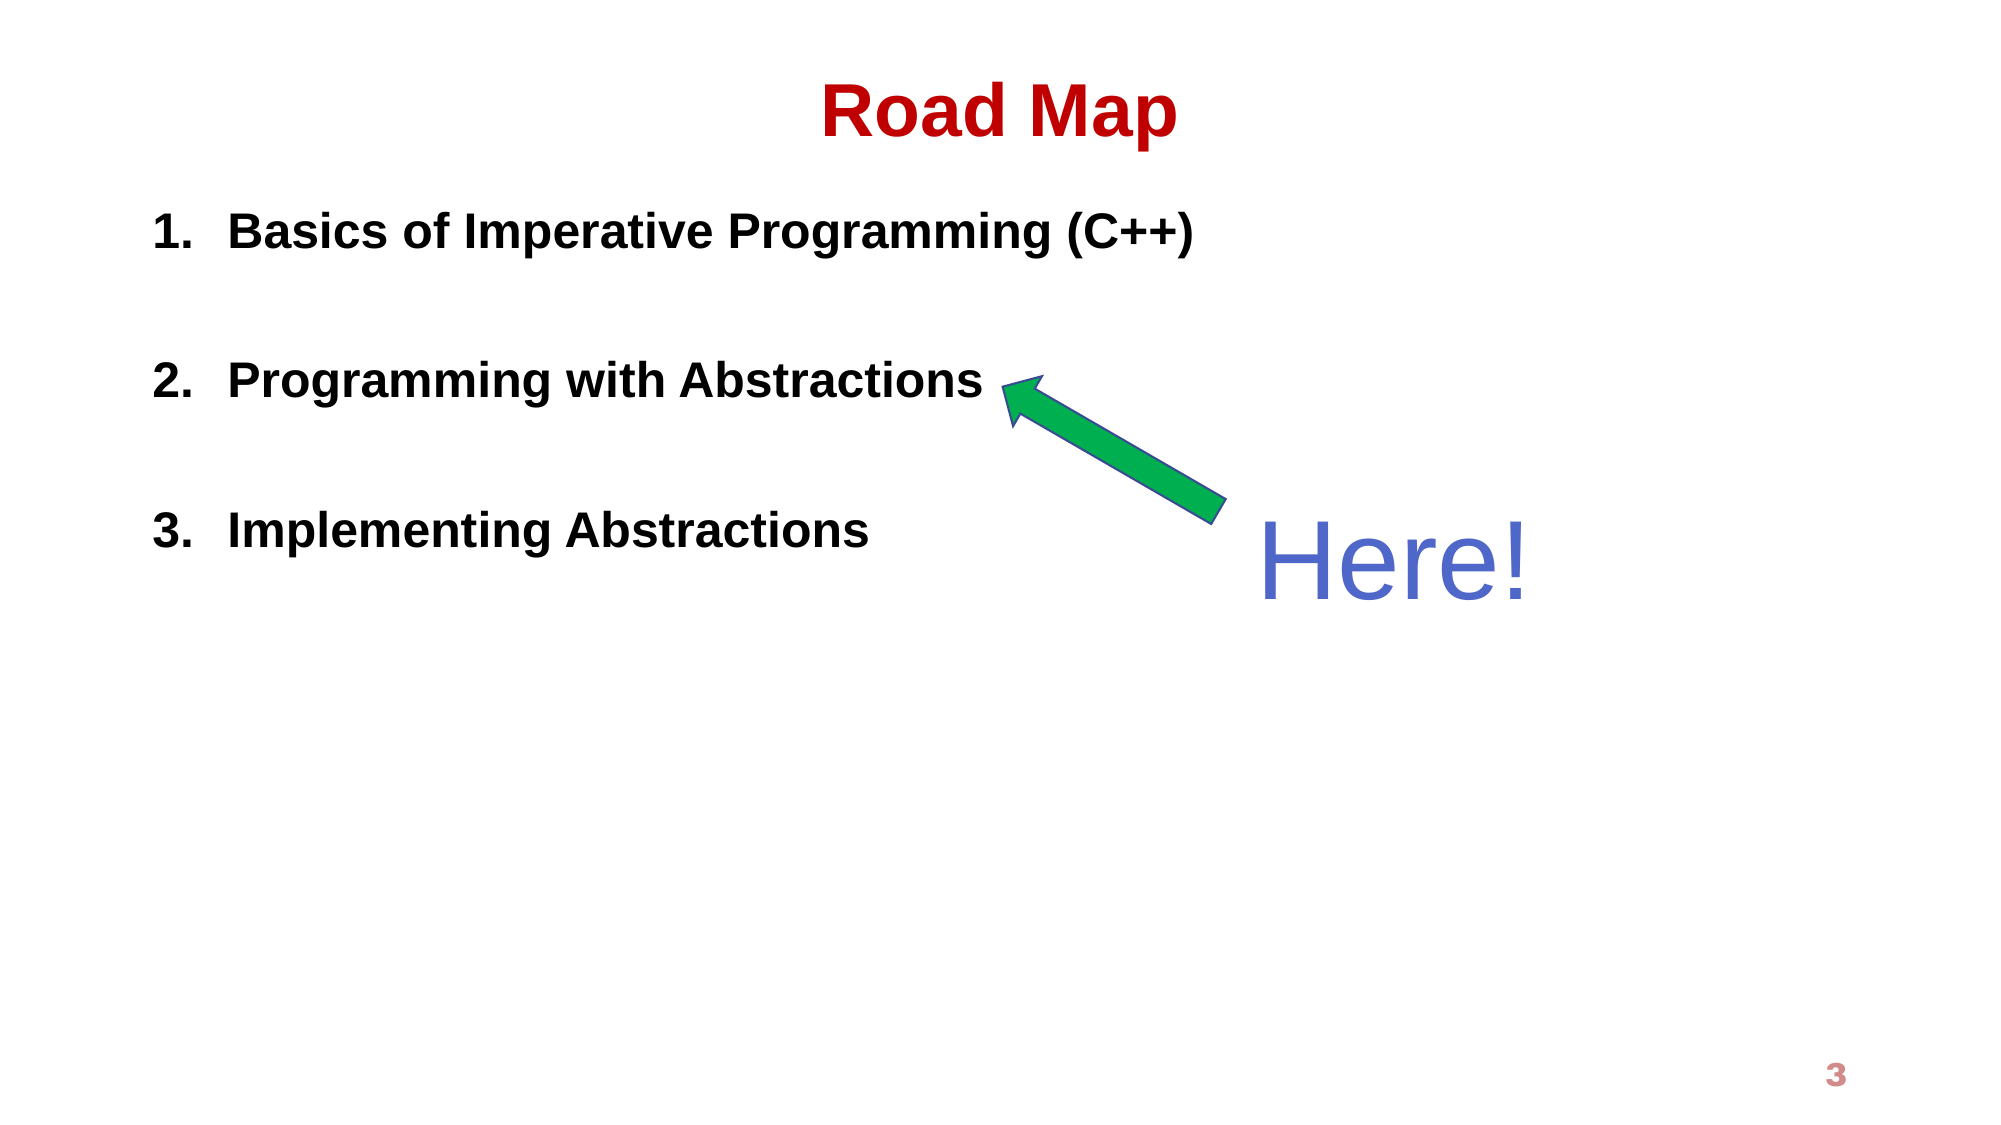

# Road Map
Basics of Imperative Programming (C++)

Programming with Abstractions

Implementing Abstractions

Here!
3